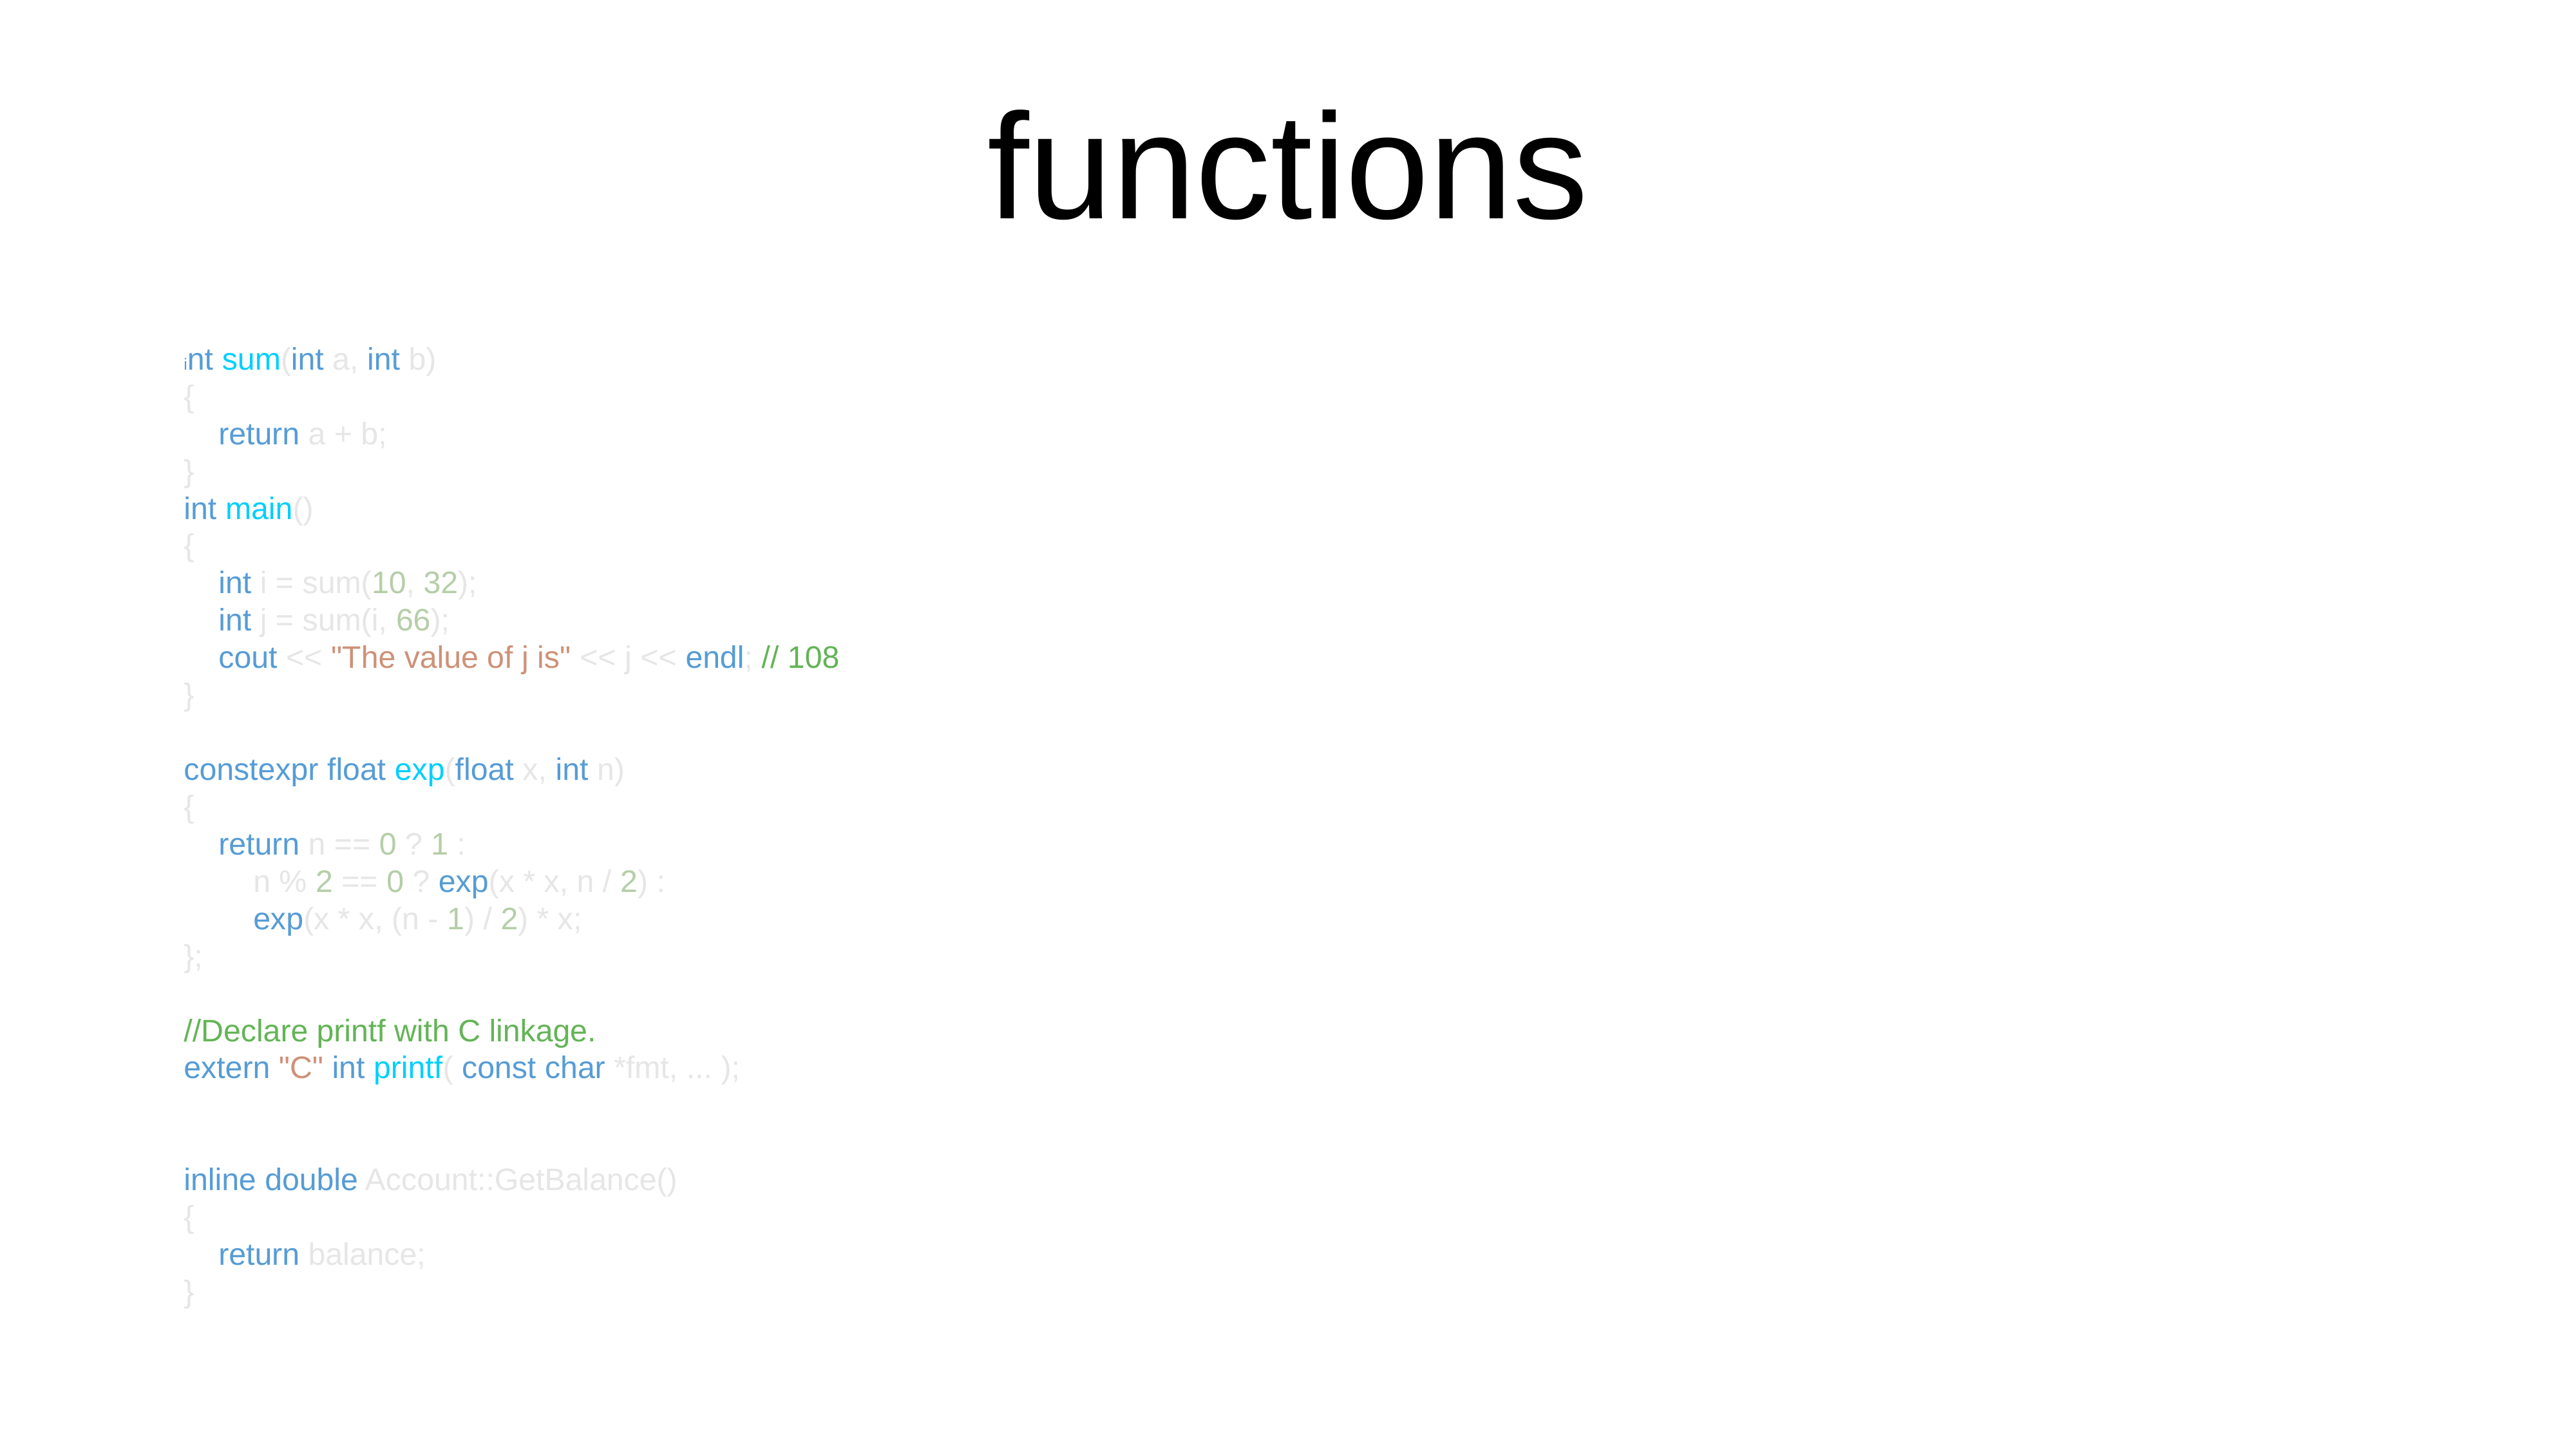

# functions
int sum(int a, int b)
{
    return a + b;
}
int main()
{
    int i = sum(10, 32);
    int j = sum(i, 66);
    cout << "The value of j is" << j << endl; // 108
}

constexpr float exp(float x, int n)
{
    return n == 0 ? 1 :
        n % 2 == 0 ? exp(x * x, n / 2) :
        exp(x * x, (n - 1) / 2) * x;
};

//Declare printf with C linkage.
extern "C" int printf( const char *fmt, ... );

inline double Account::GetBalance()
{
    return balance;
}